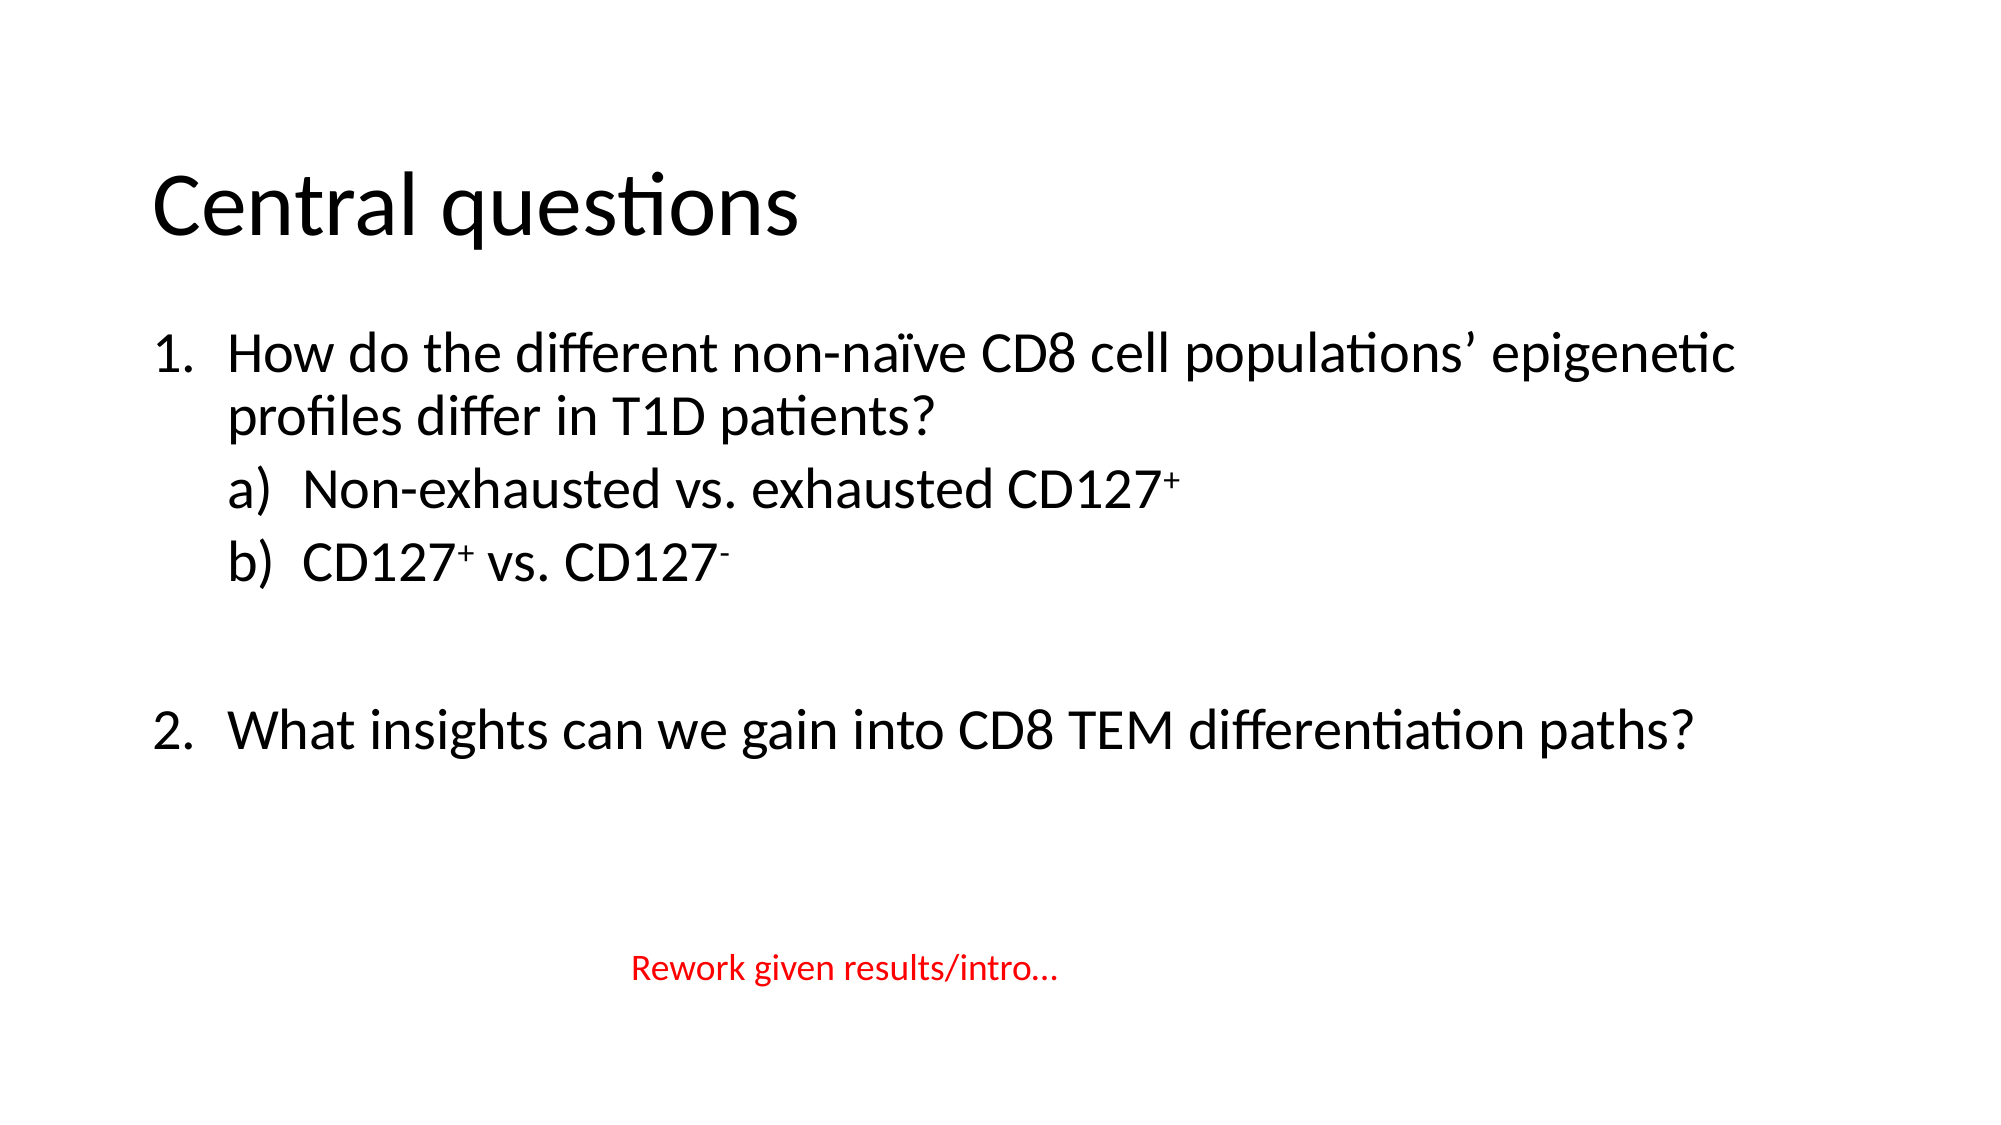

Central questions
How do the different non-naïve CD8 cell populations’ epigenetic profiles differ in T1D patients?
Non-exhausted vs. exhausted CD127+
CD127+ vs. CD127-

What insights can we gain into CD8 TEM differentiation paths?
Rework given results/intro…